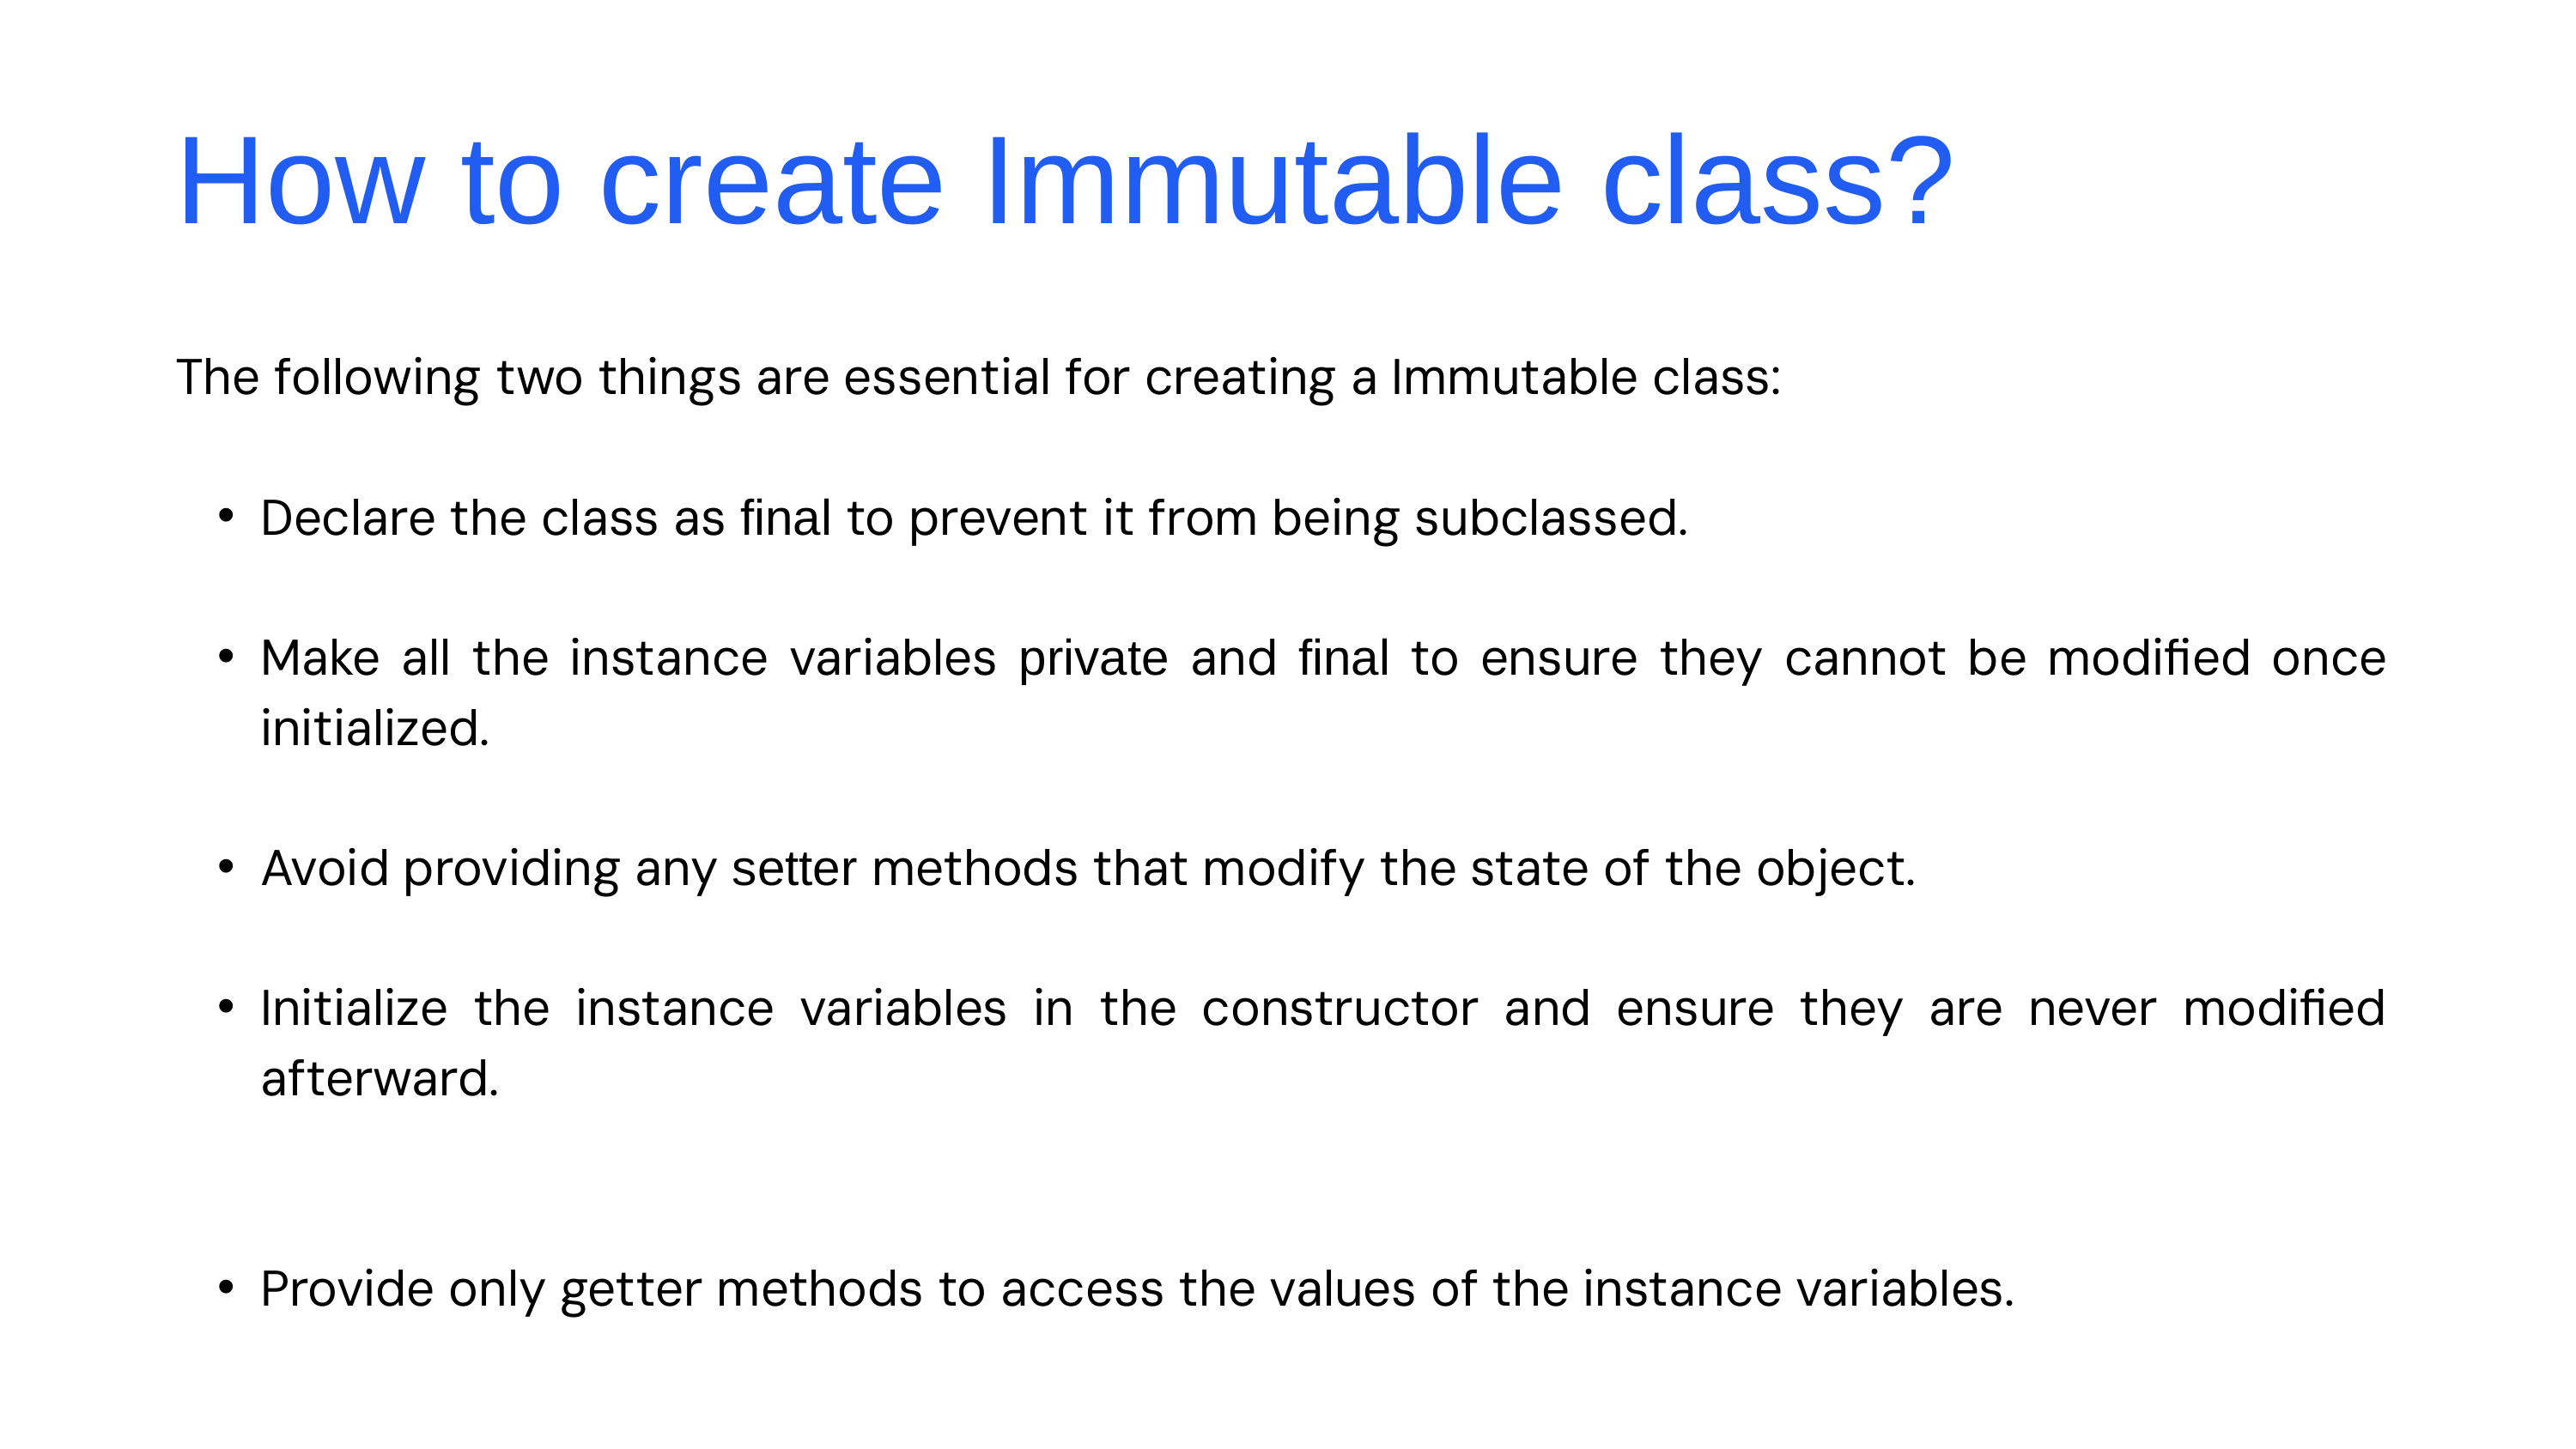

How to create Immutable class?
The following two things are essential for creating a Immutable class:

Declare the class as final to prevent it from being subclassed.

Make all the instance variables private and final to ensure they cannot be modified once initialized.

Avoid providing any setter methods that modify the state of the object.

Initialize the instance variables in the constructor and ensure they are never modified afterward.

Provide only getter methods to access the values of the instance variables.